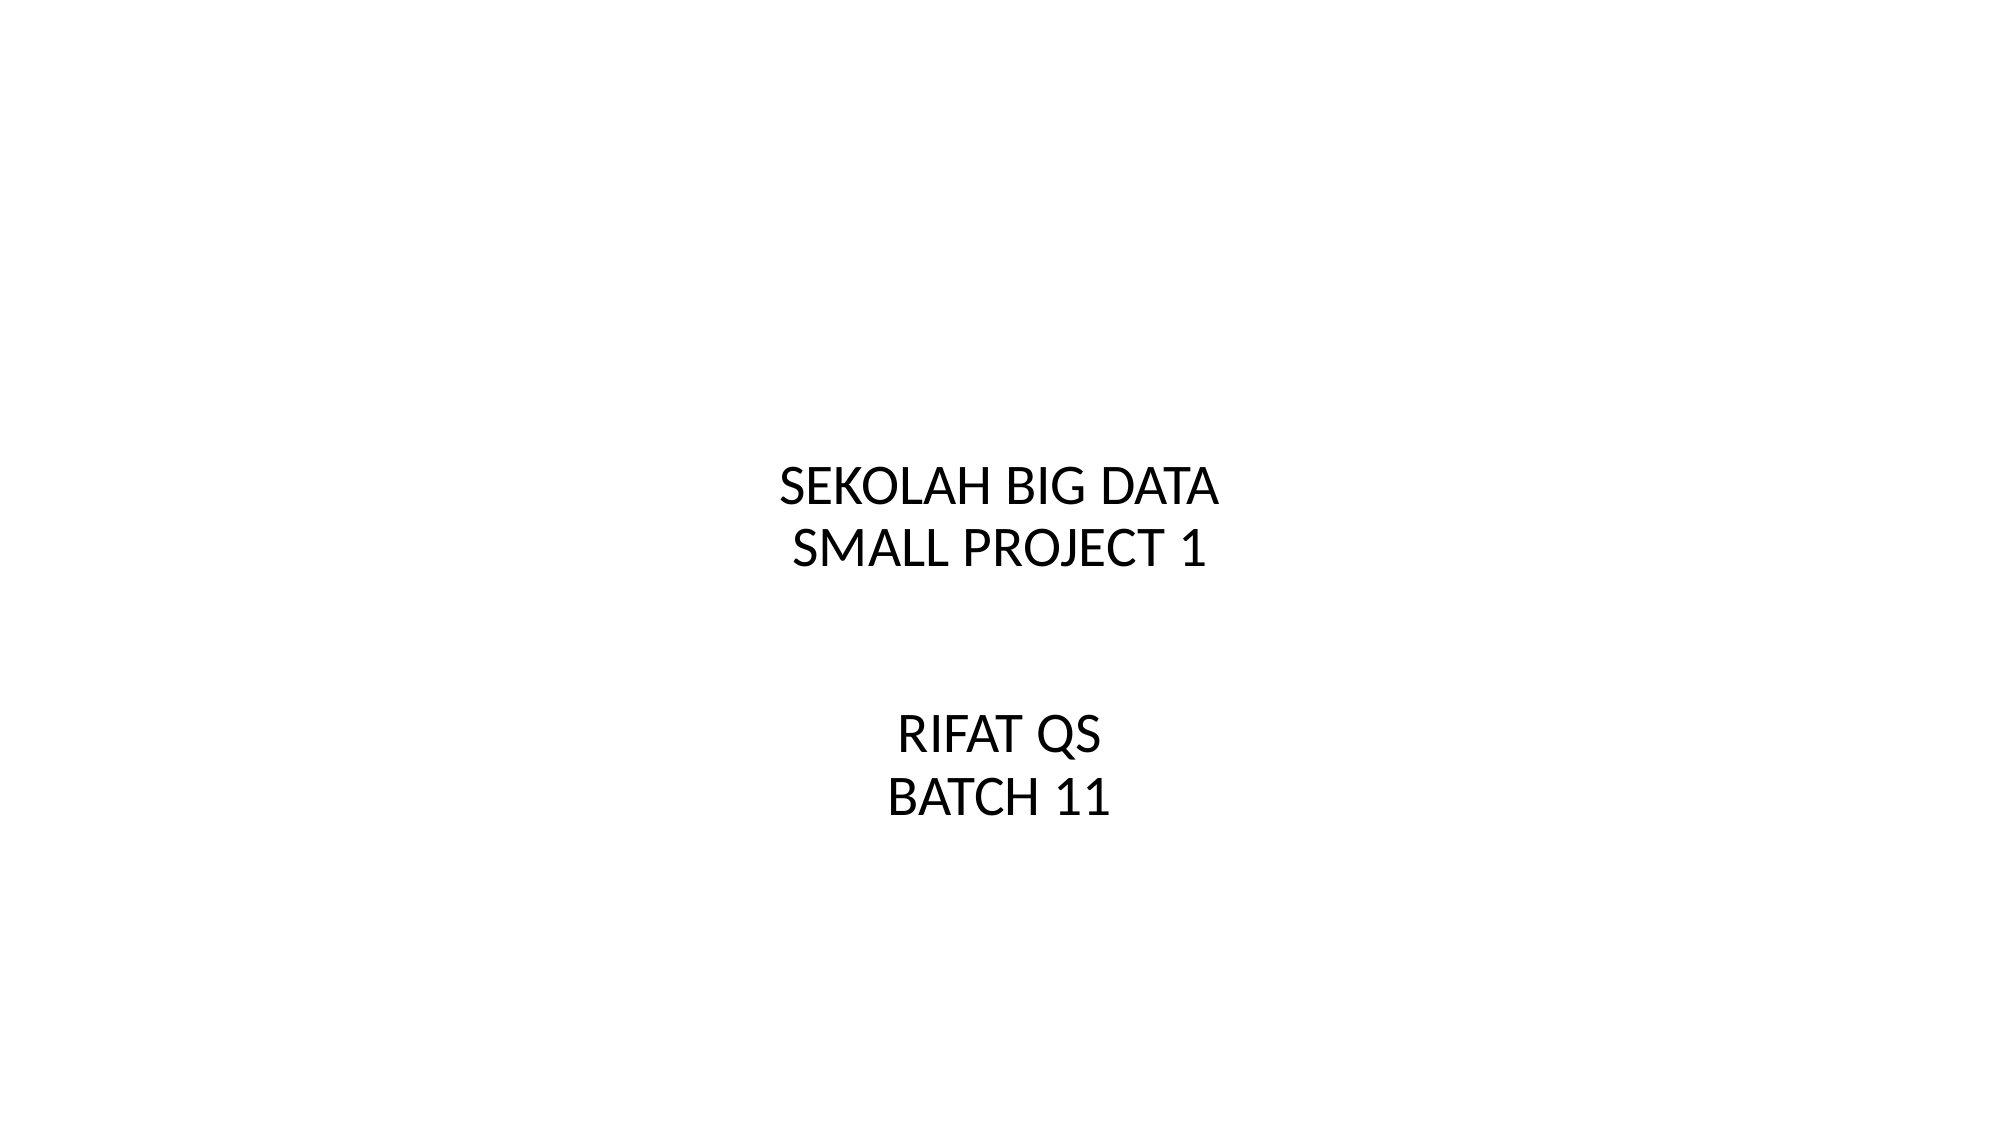

# SEKOLAH BIG DATA SMALL PROJECT 1 RIFAT QS BATCH 11